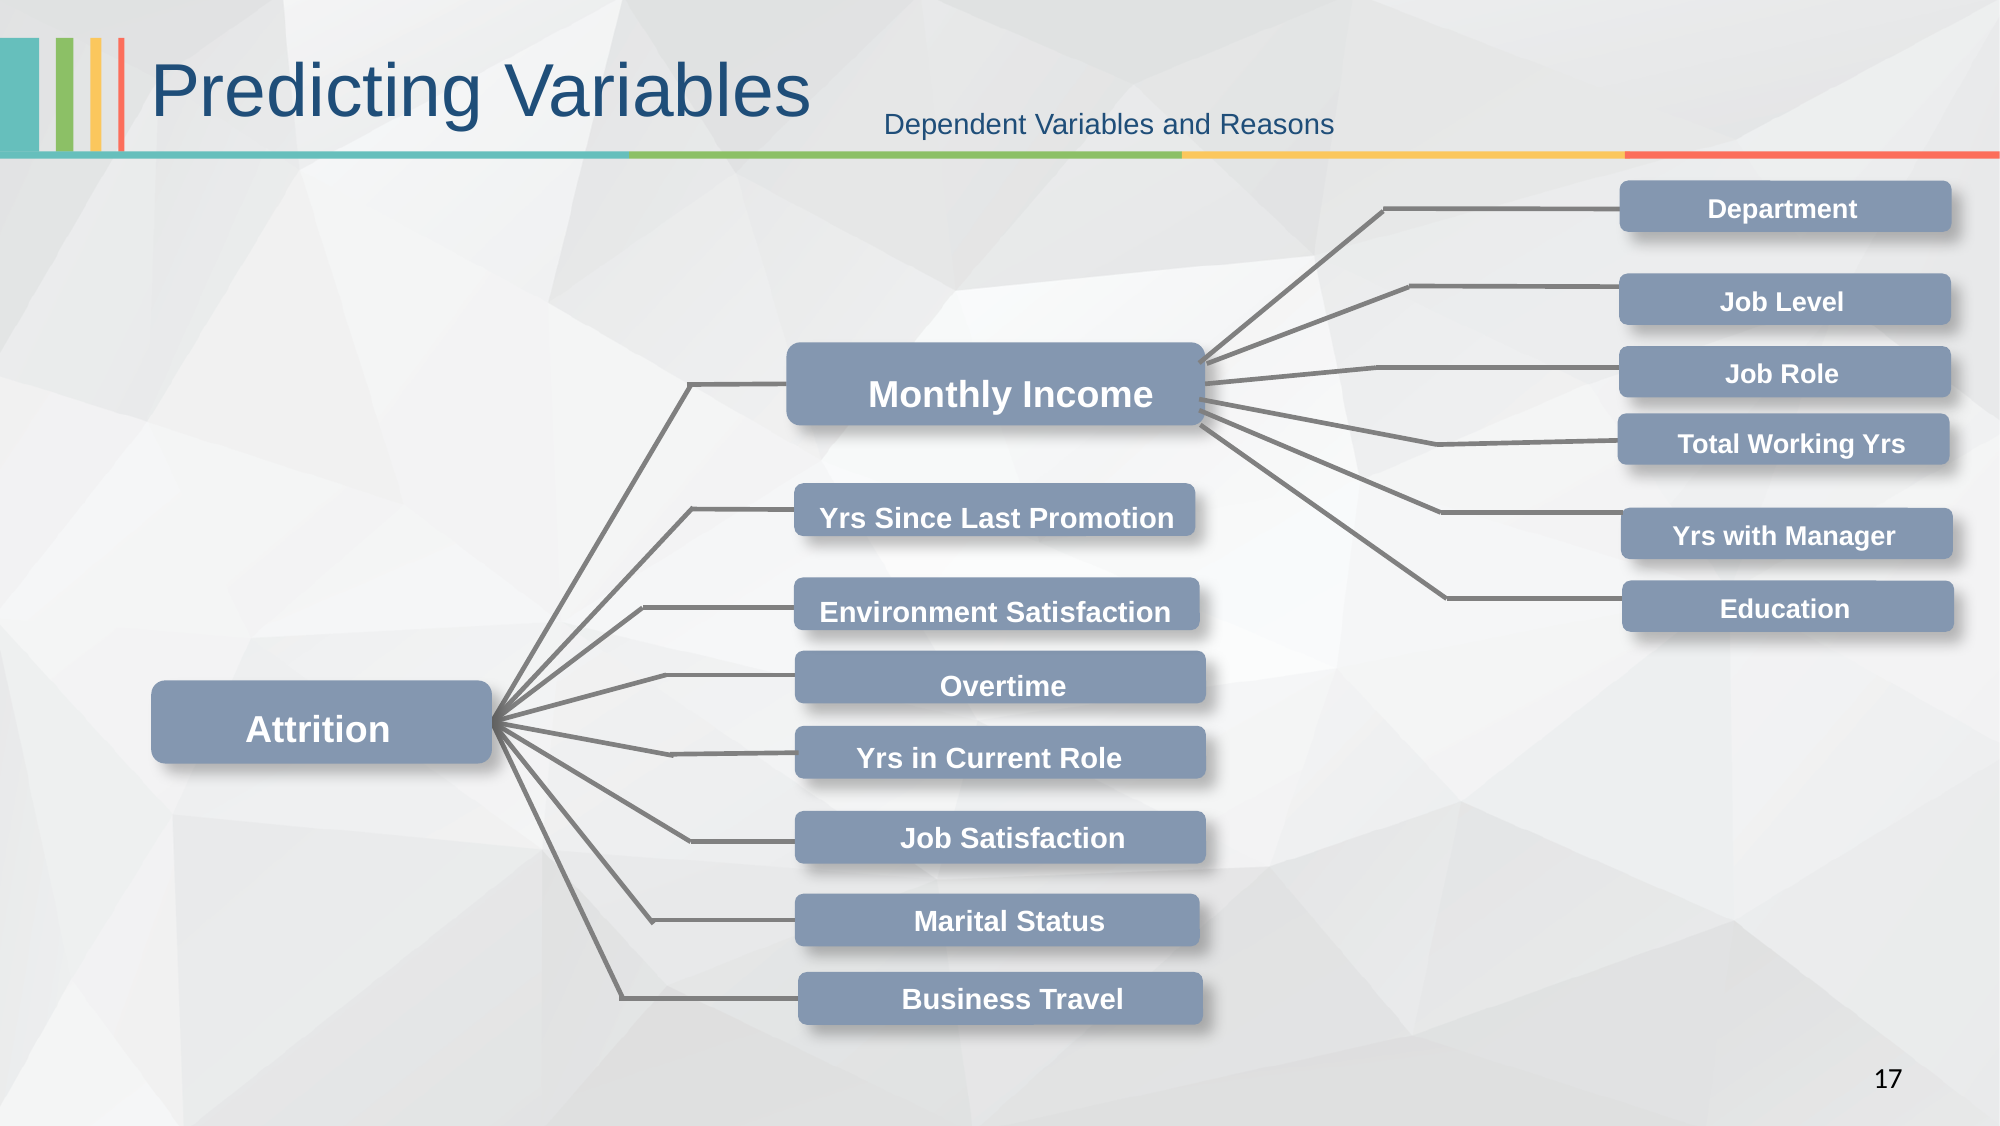

Predicting Variables

Dependent Variables and Reasons

Department

Job Level

Job Role

Total Working Yrs

Education

Yrs with Manager

Monthly Income

Yrs Since Last Promotion

Environment Satisfaction

Overtime

Attrition

Yrs in Current Role

Job Satisfaction

Marital Status

Business Travel

17